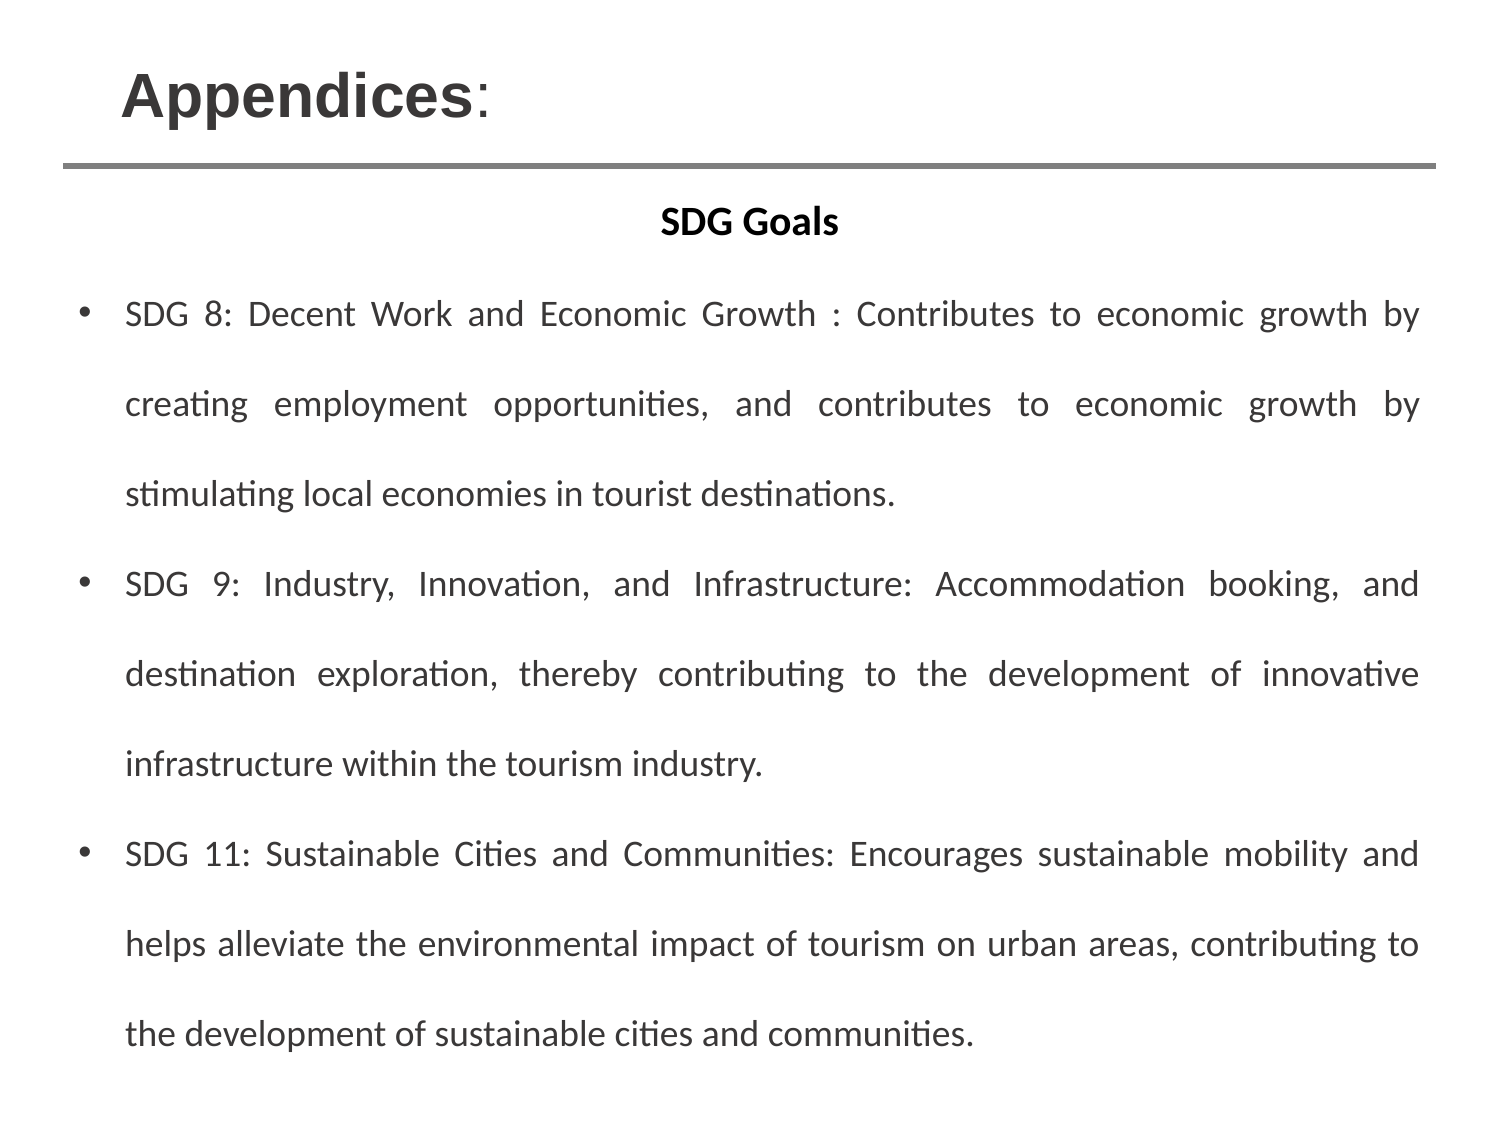

Appendices:
SDG Goals
SDG 8: Decent Work and Economic Growth : Contributes to economic growth by creating employment opportunities, and contributes to economic growth by stimulating local economies in tourist destinations.
SDG 9: Industry, Innovation, and Infrastructure: Accommodation booking, and destination exploration, thereby contributing to the development of innovative infrastructure within the tourism industry.
SDG 11: Sustainable Cities and Communities: Encourages sustainable mobility and helps alleviate the environmental impact of tourism on urban areas, contributing to the development of sustainable cities and communities.